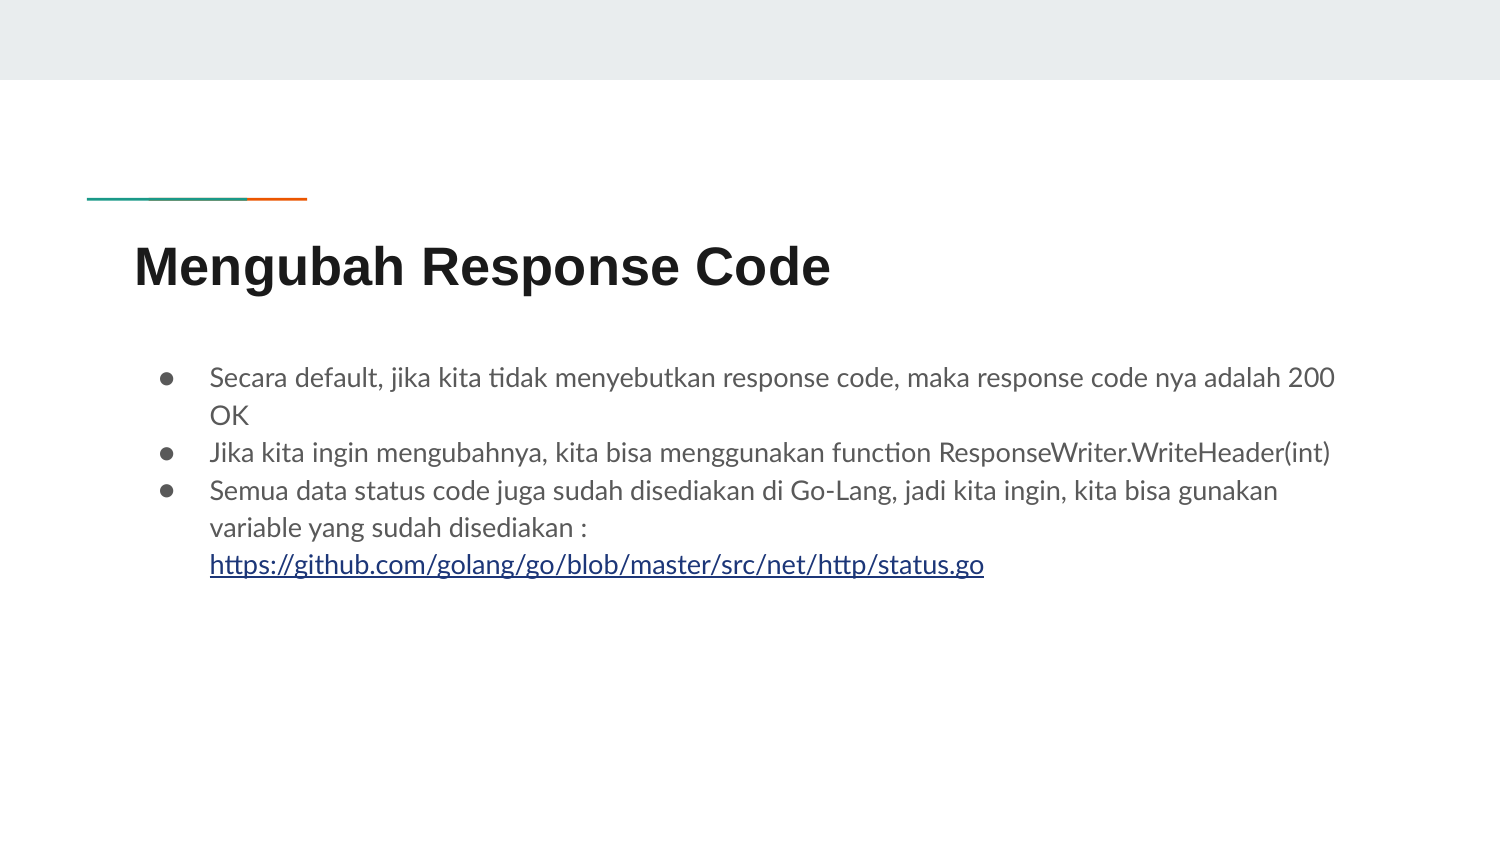

# Mengubah Response Code
Secara default, jika kita tidak menyebutkan response code, maka response code nya adalah 200 OK
Jika kita ingin mengubahnya, kita bisa menggunakan function ResponseWriter.WriteHeader(int)
Semua data status code juga sudah disediakan di Go-Lang, jadi kita ingin, kita bisa gunakan variable yang sudah disediakan : https://github.com/golang/go/blob/master/src/net/http/status.go